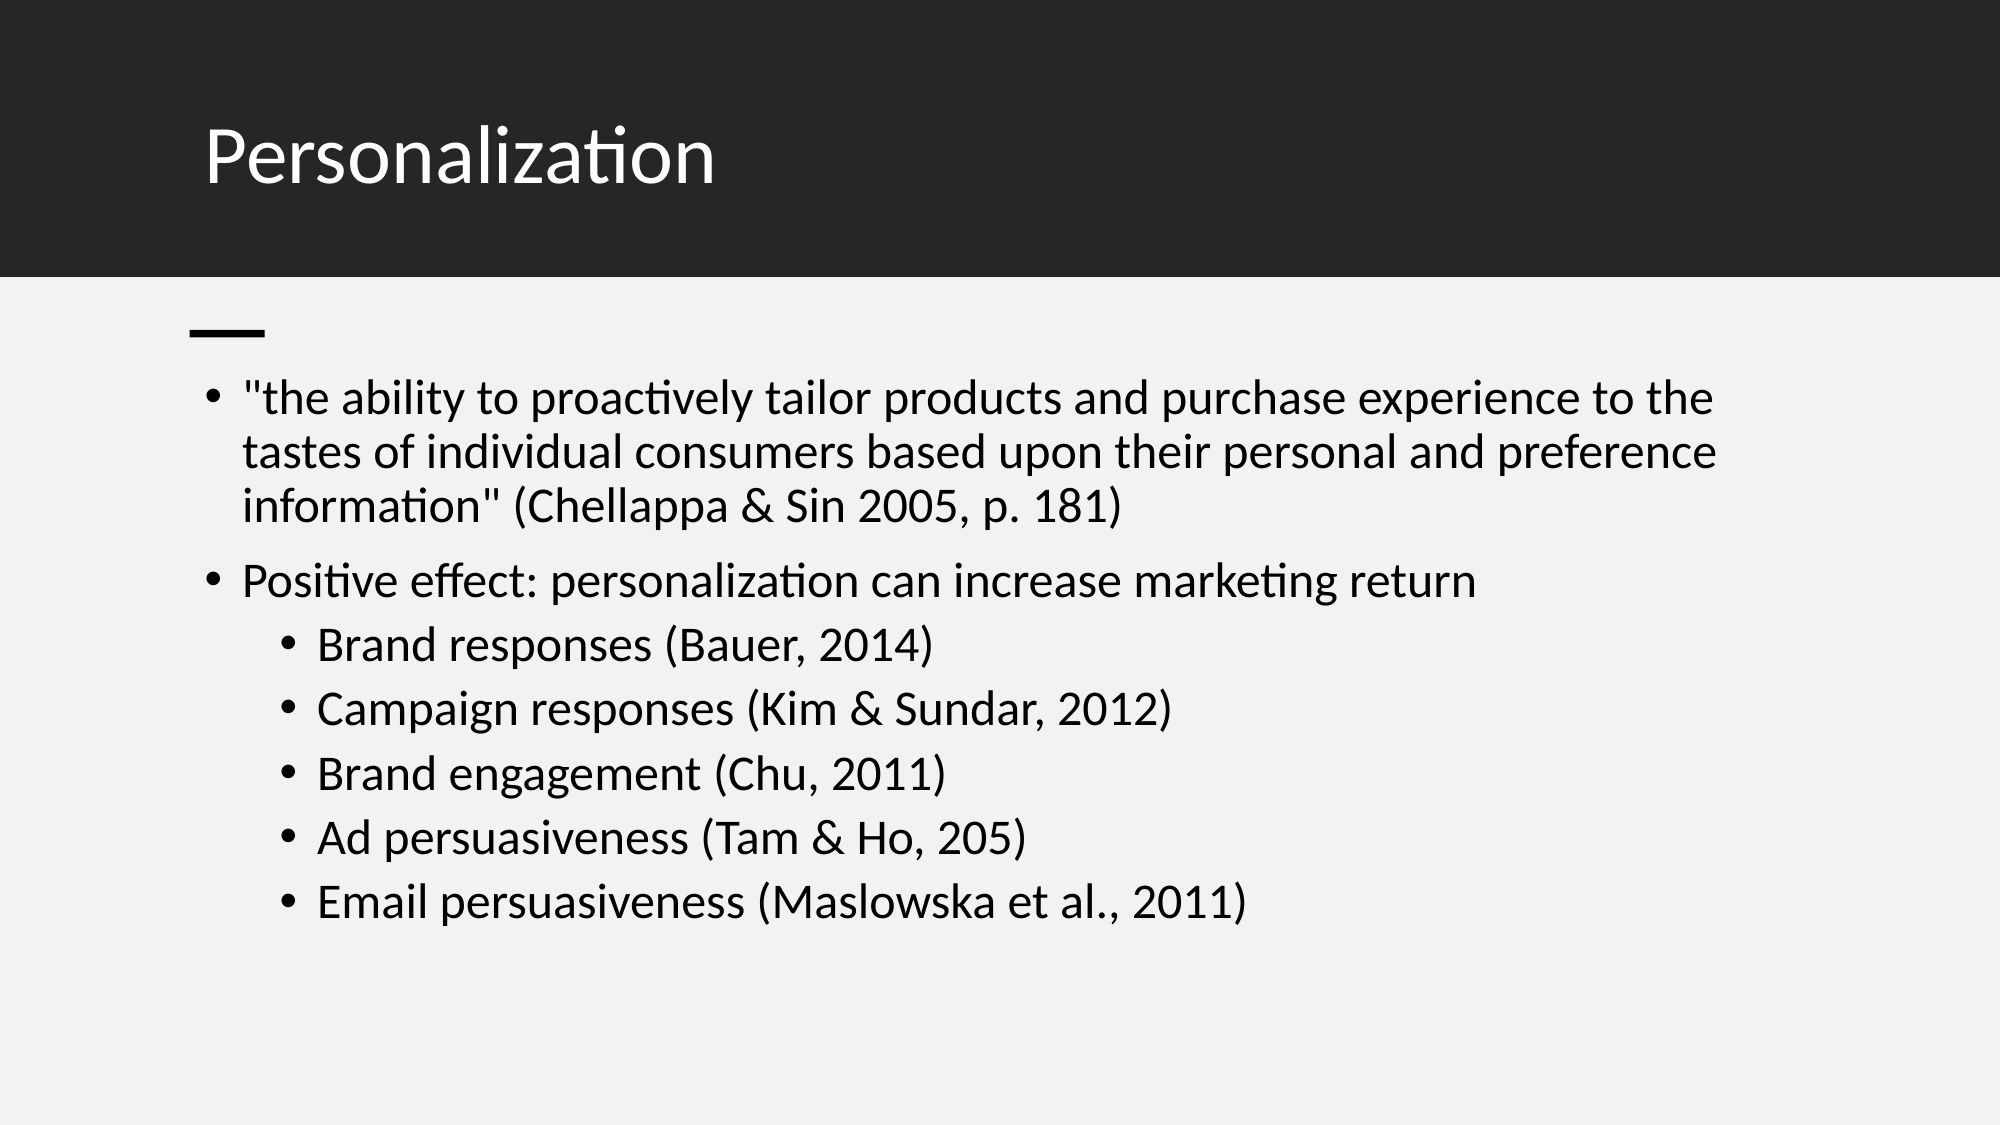

# Personalization

"the ability to proactively tailor products and purchase experience to the tastes of individual consumers based upon their personal and preference information" (Chellappa & Sin 2005, p. 181)
Positive effect: personalization can increase marketing return
Brand responses (Bauer, 2014)
Campaign responses (Kim & Sundar, 2012)
Brand engagement (Chu, 2011)
Ad persuasiveness (Tam & Ho, 205)
Email persuasiveness (Maslowska et al., 2011)

8